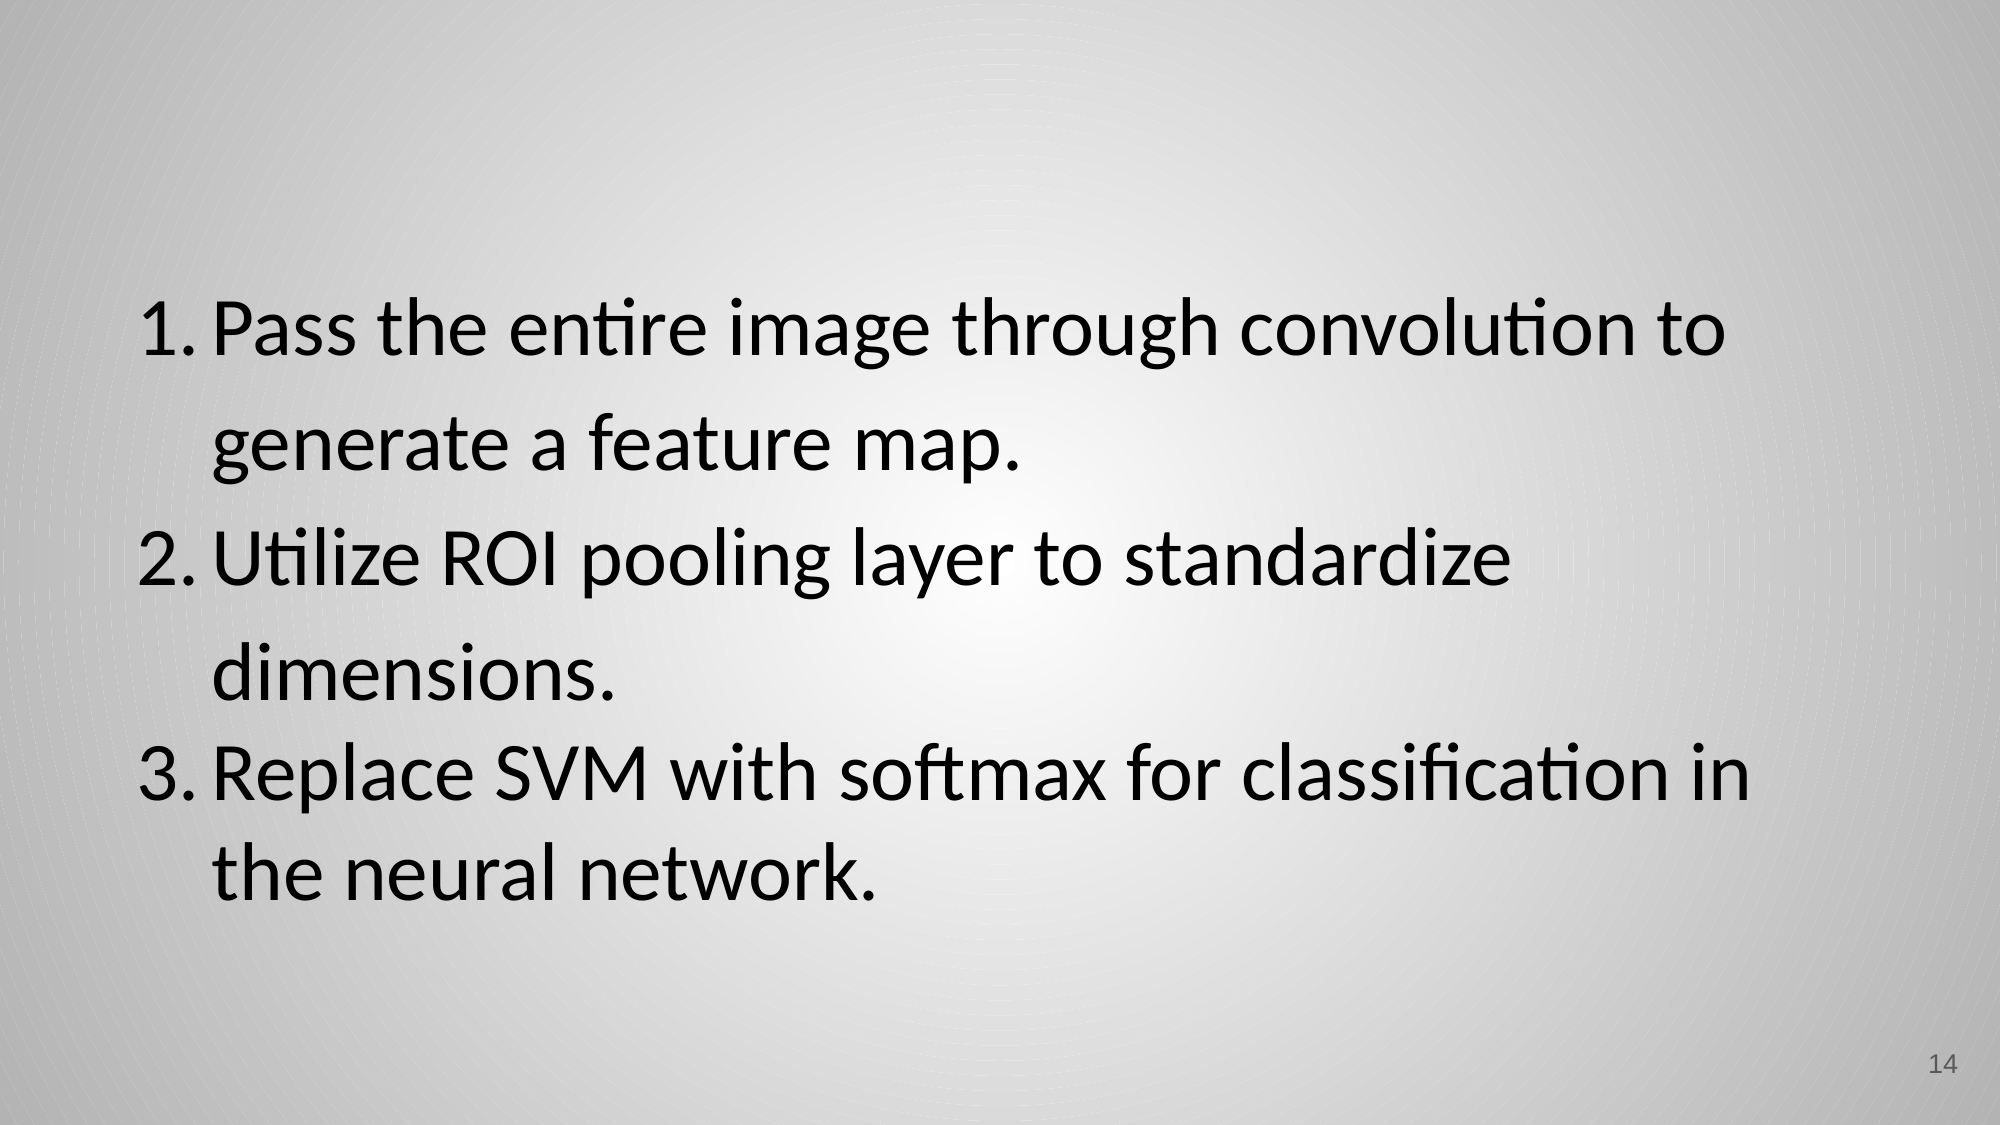

Pass the entire image through convolution to generate a feature map.
Utilize ROI pooling layer to standardize dimensions.
Replace SVM with softmax for classification in the neural network.
14